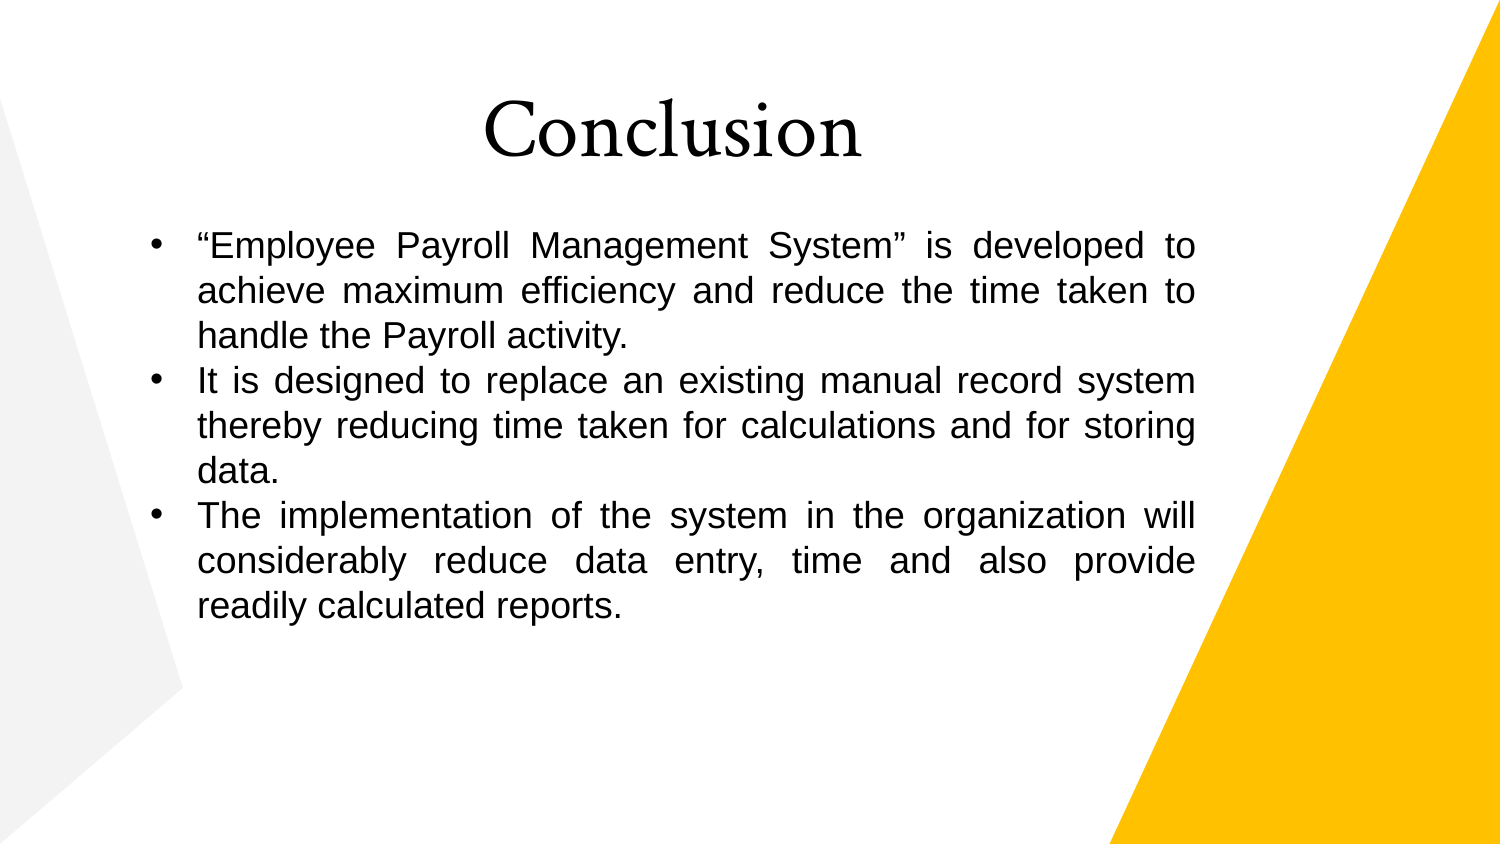

# Conclusion
“Employee Payroll Management System” is developed to achieve maximum efficiency and reduce the time taken to handle the Payroll activity.
It is designed to replace an existing manual record system thereby reducing time taken for calculations and for storing data.
The implementation of the system in the organization will considerably reduce data entry, time and also provide readily calculated reports.